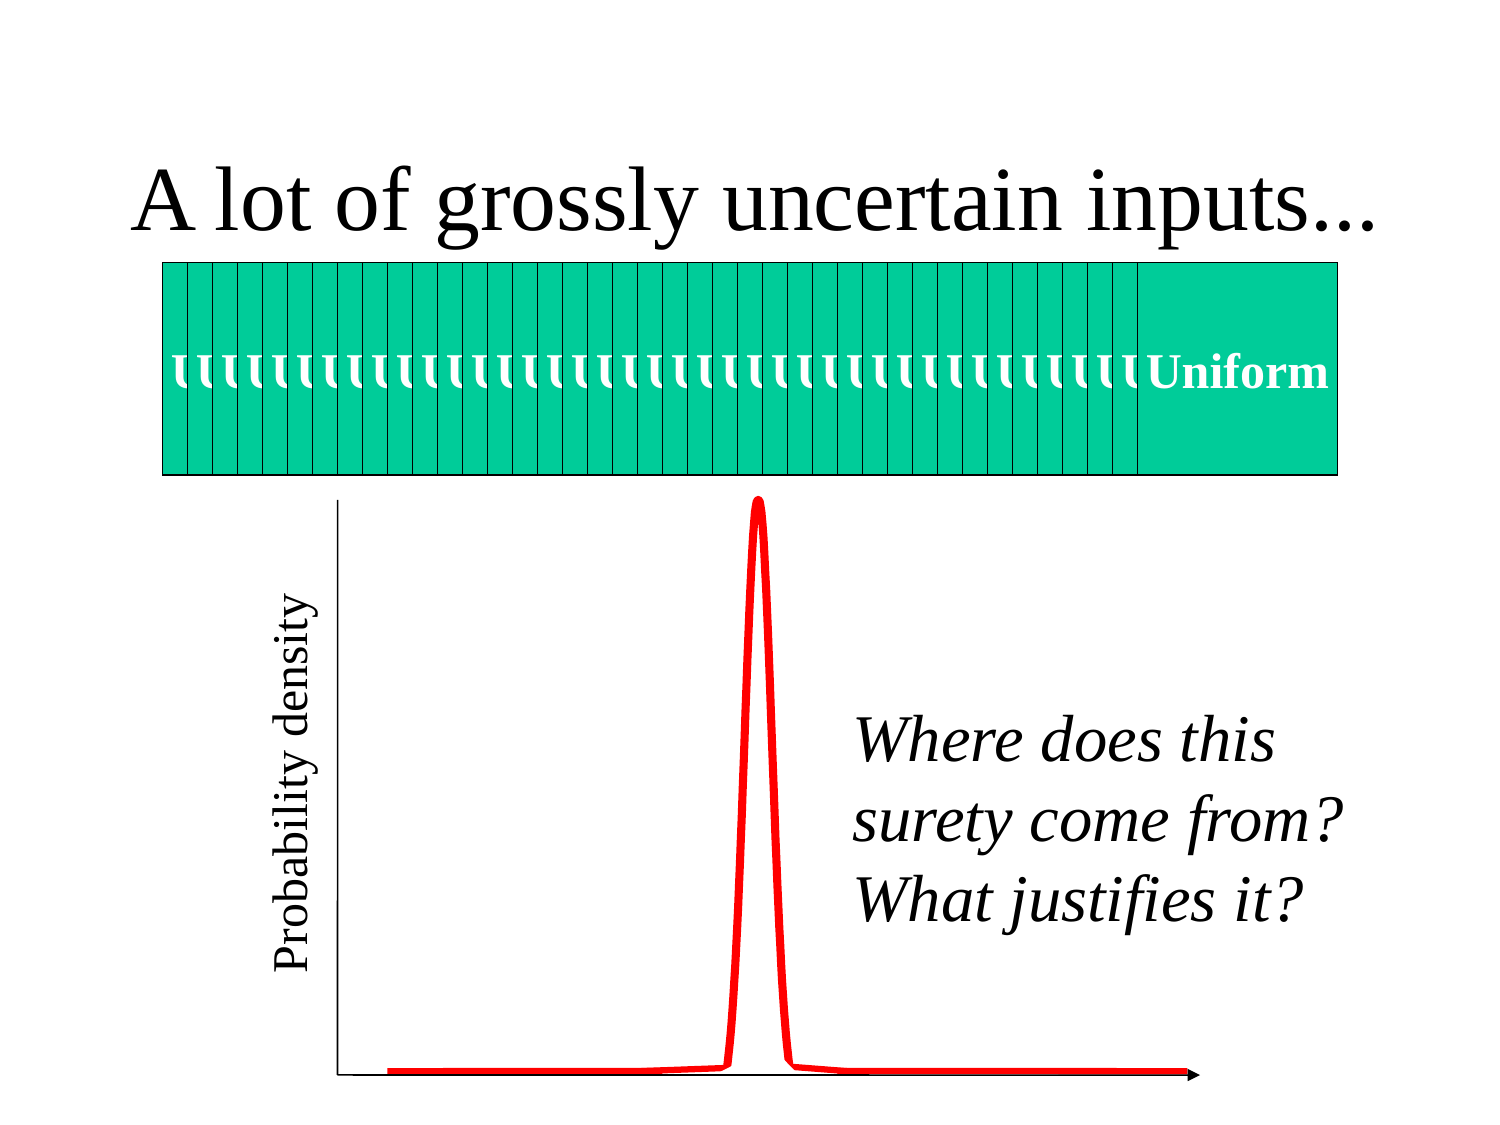

# A lot of grossly uncertain inputs...
Uniform
Uniform
Uniform
Uniform
Uniform
Uniform
Uniform
Uniform
Uniform
Uniform
Uniform
Uniform
Uniform
Uniform
Uniform
Uniform
Uniform
Uniform
Uniform
Uniform
Uniform
Uniform
Uniform
Uniform
Uniform
Uniform
Uniform
Uniform
Uniform
Uniform
Uniform
Uniform
Uniform
Uniform
Uniform
Uniform
Uniform
Uniform
Uniform
Uniform

Probability density

Where does this surety come from?
What justifies it?